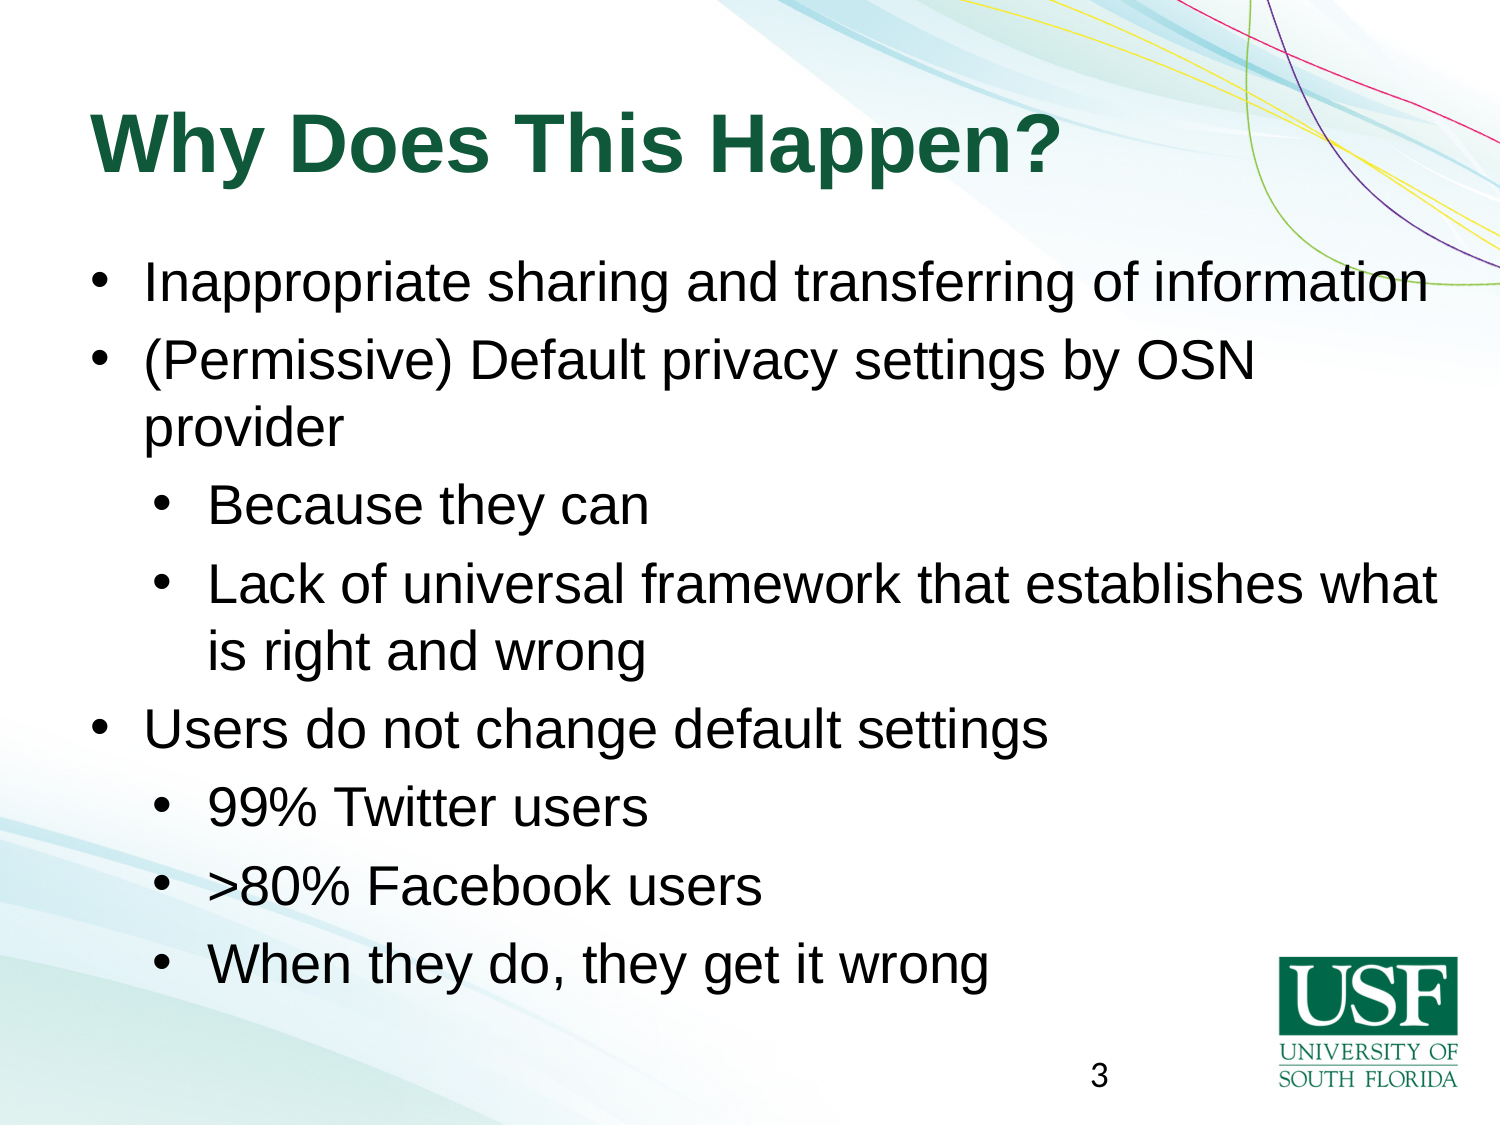

# Why Does This Happen?
Inappropriate sharing and transferring of information
(Permissive) Default privacy settings by OSN provider
Because they can
Lack of universal framework that establishes what is right and wrong
Users do not change default settings
99% Twitter users
>80% Facebook users
When they do, they get it wrong
3